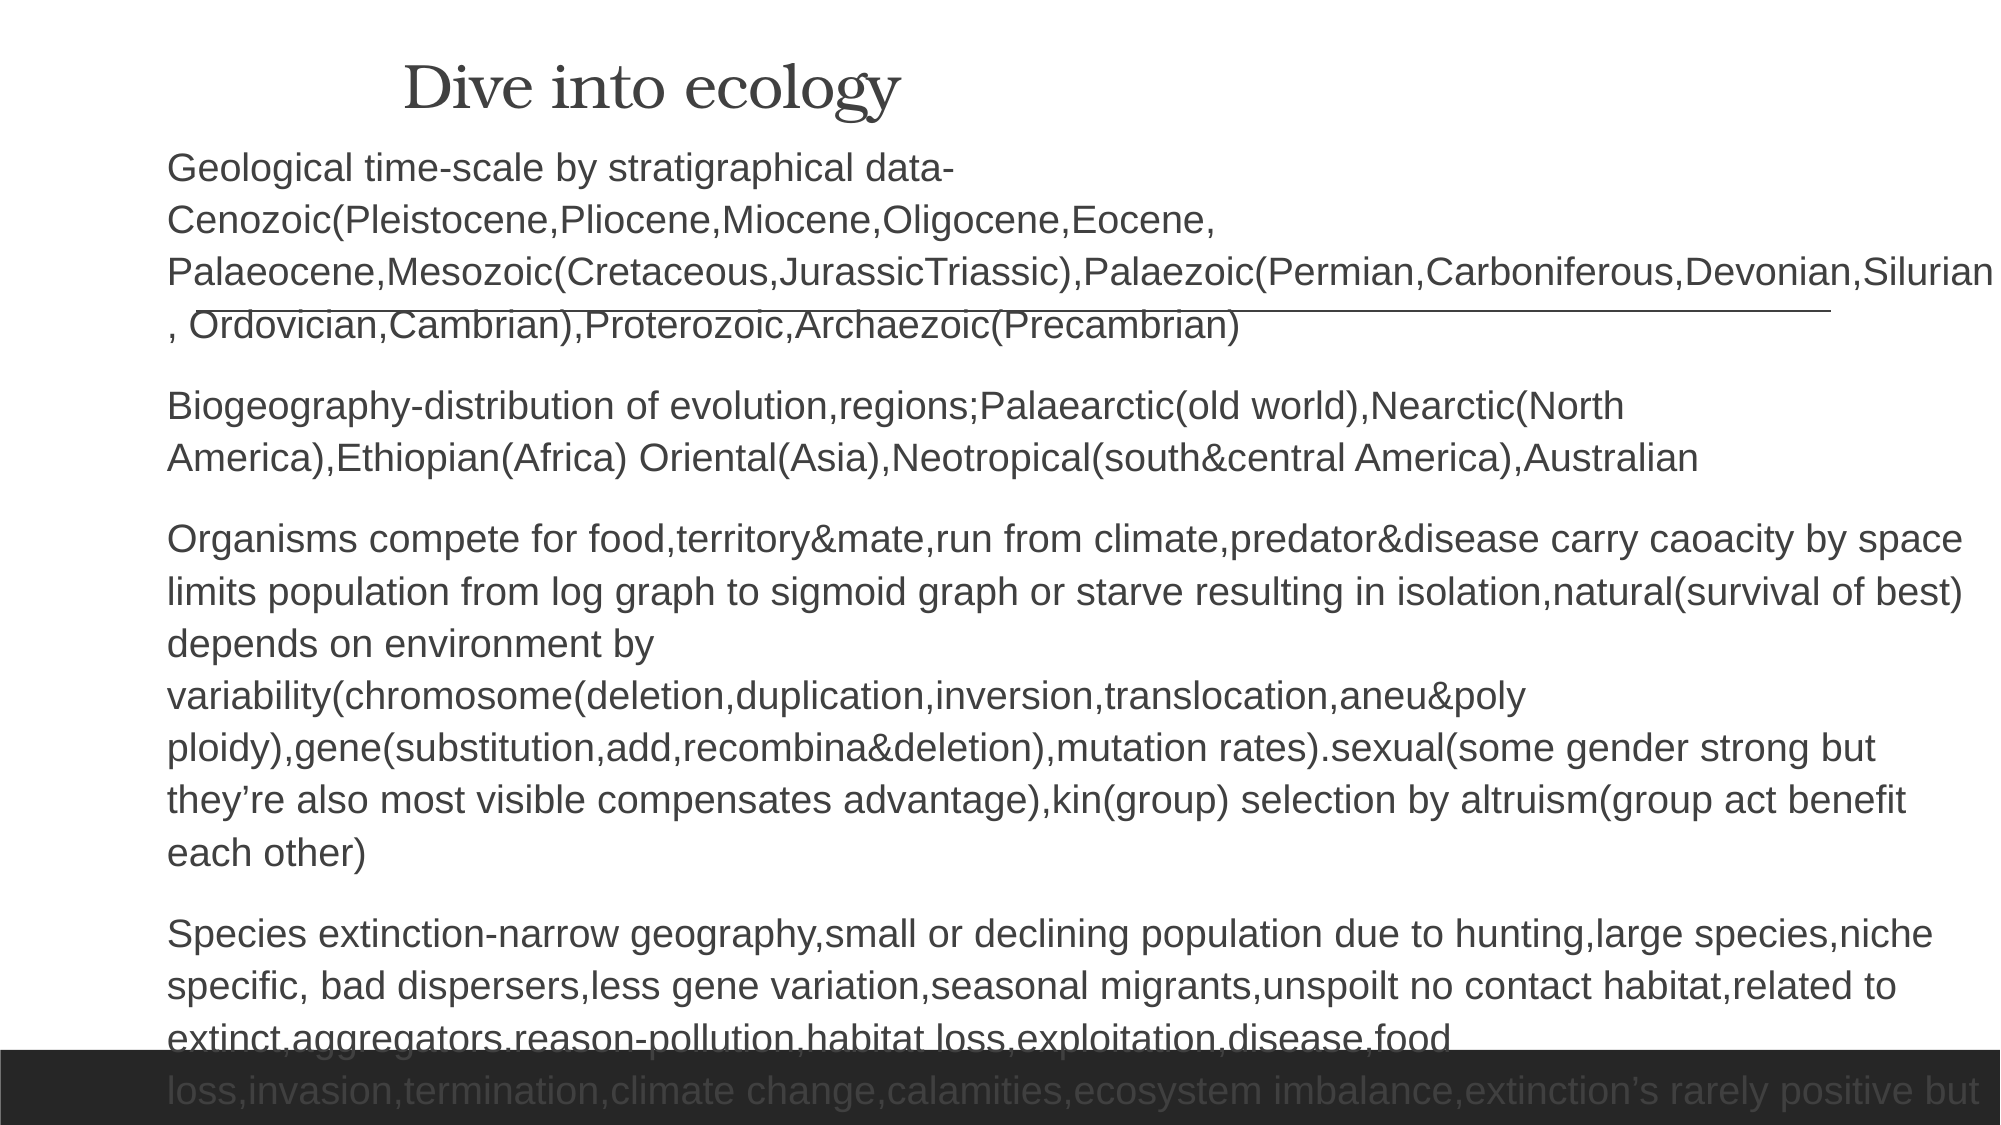

# Dive into ecology
Geological time-scale by stratigraphical data-Cenozoic(Pleistocene,Pliocene,Miocene,Oligocene,Eocene, Palaeocene,Mesozoic(Cretaceous,JurassicTriassic),Palaezoic(Permian,Carboniferous,Devonian,Silurian, Ordovician,Cambrian),Proterozoic,Archaezoic(Precambrian)
Biogeography-distribution of evolution,regions;Palaearctic(old world),Nearctic(North America),Ethiopian(Africa) Oriental(Asia),Neotropical(south&central America),Australian
Organisms compete for food,territory&mate,run from climate,predator&disease carry caoacity by space limits population from log graph to sigmoid graph or starve resulting in isolation,natural(survival of best) depends on environment by variability(chromosome(deletion,duplication,inversion,translocation,aneu&poly ploidy),gene(substitution,add,recombina&deletion),mutation rates).sexual(some gender strong but they’re also most visible compensates advantage),kin(group) selection by altruism(group act benefit each other)
Species extinction-narrow geography,small or declining population due to hunting,large species,niche specific, bad dispersers,less gene variation,seasonal migrants,unspoilt no contact habitat,related to extinct,aggregators.reason-pollution,habitat loss,exploitation,disease,food loss,invasion,termination,climate change,calamities,ecosystem imbalance,extinction’s rarely positive but give minority chance to grow,wide population extinct if stress unbearable